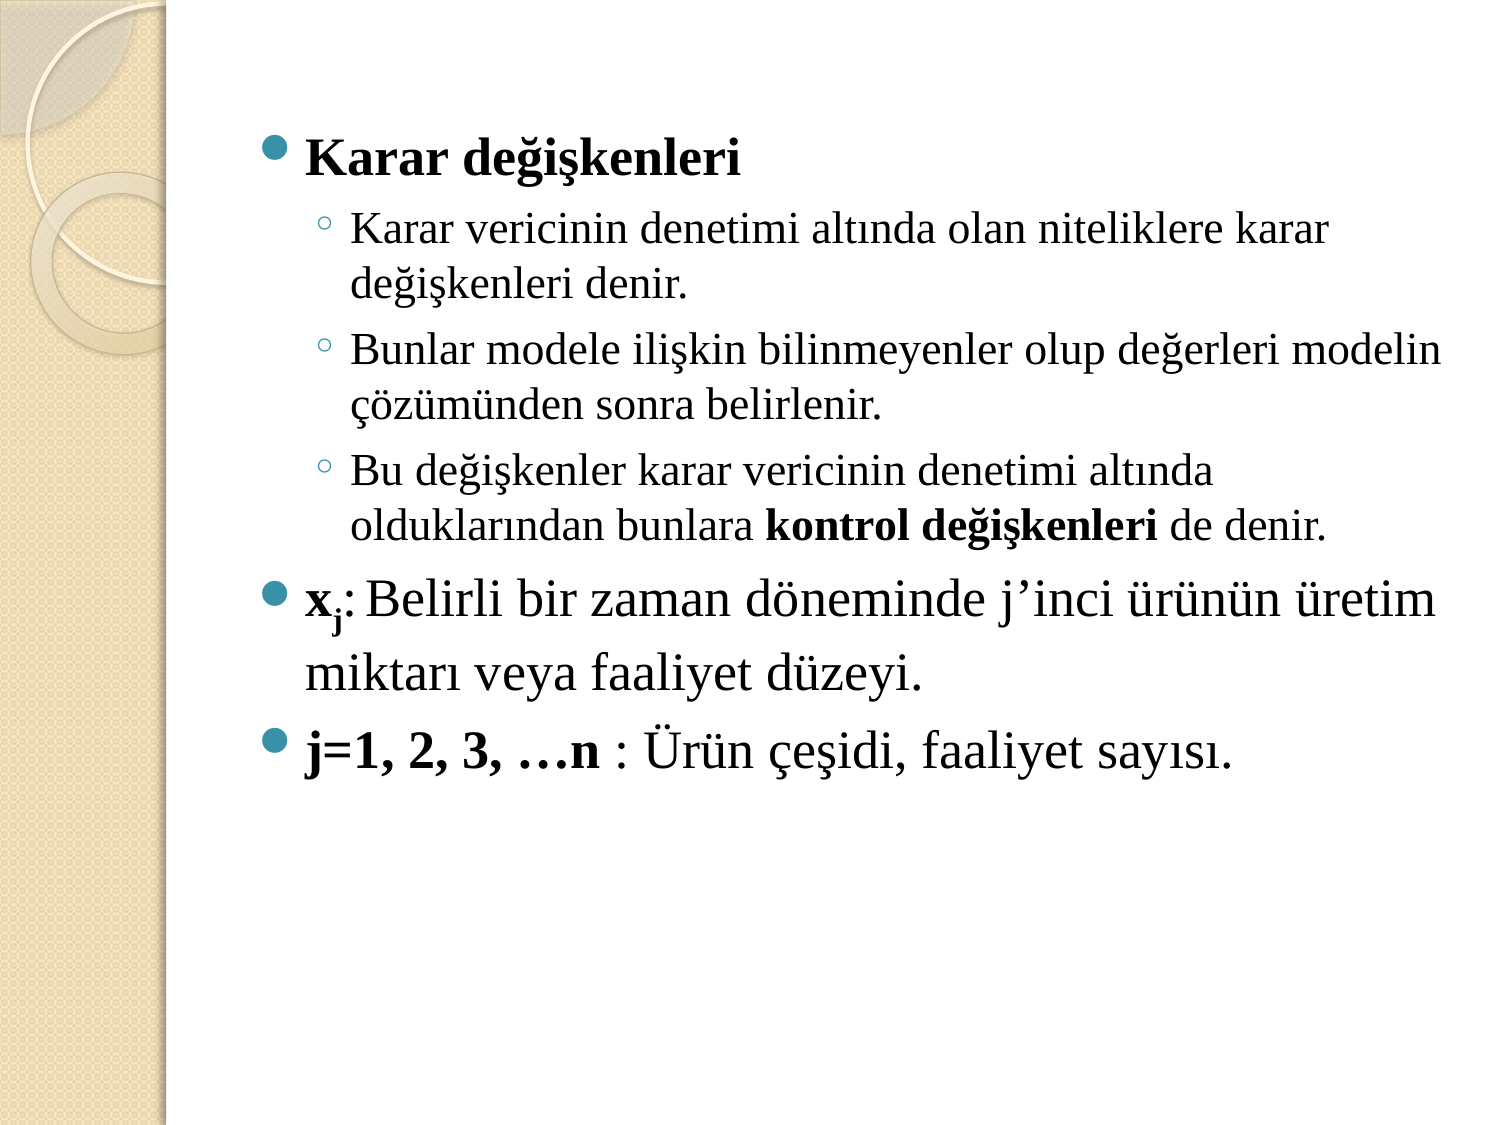

Karar değişkenleri
Karar vericinin denetimi altında olan niteliklere karar değişkenleri denir.
Bunlar modele ilişkin bilinmeyenler olup değerleri modelin çözümünden sonra belirlenir.
Bu değişkenler karar vericinin denetimi altında olduklarından bunlara kontrol değişkenleri de denir.
xj: Belirli bir zaman döneminde j’inci ürünün üretim miktarı veya faaliyet düzeyi.
j=1, 2, 3, …n : Ürün çeşidi, faaliyet sayısı.